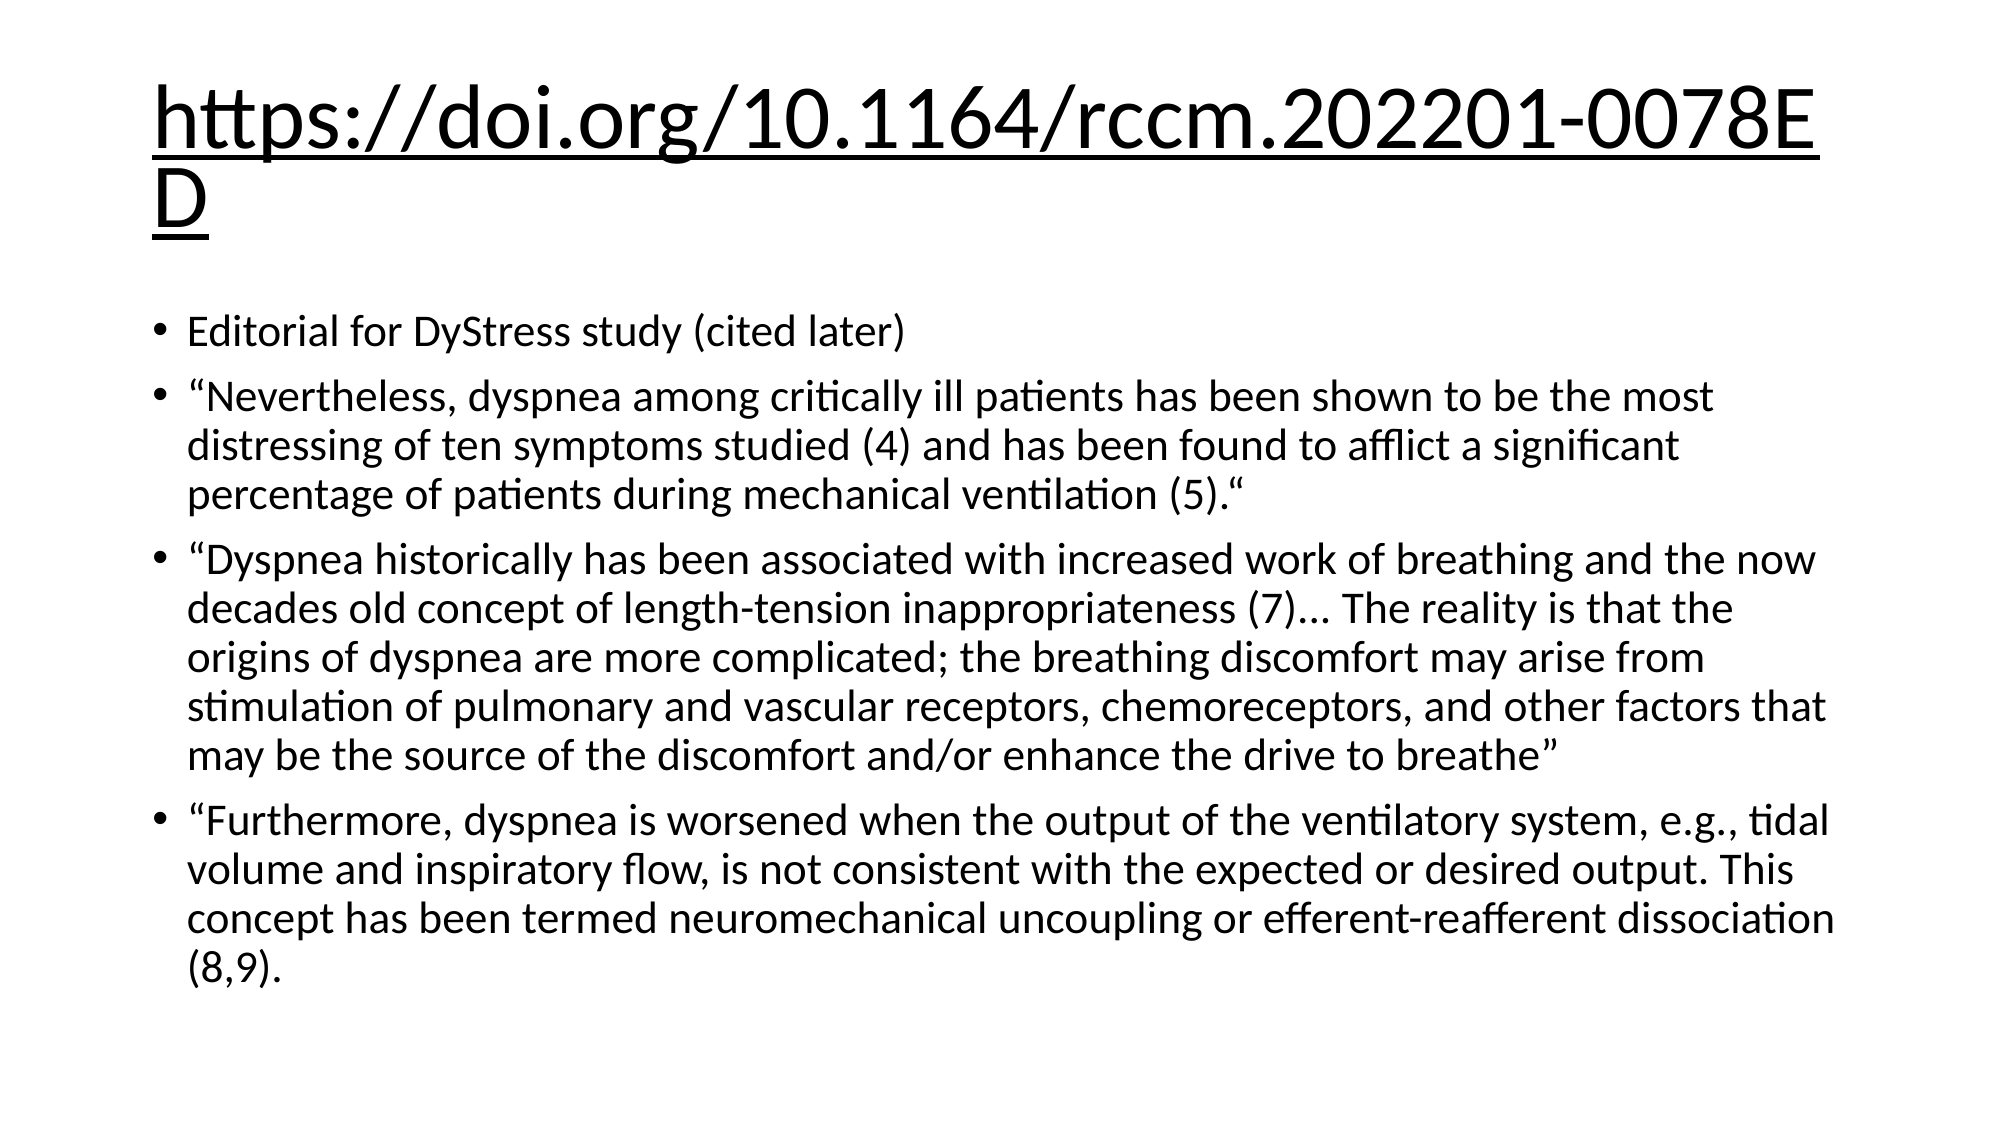

# https://doi.org/10.1164/rccm.202201-0078ED
Editorial for DyStress study (cited later)
“Nevertheless, dyspnea among critically ill patients has been shown to be the most distressing of ten symptoms studied (4) and has been found to afflict a significant percentage of patients during mechanical ventilation (5).“
“Dyspnea historically has been associated with increased work of breathing and the now decades old concept of length-tension inappropriateness (7)... The reality is that the origins of dyspnea are more complicated; the breathing discomfort may arise from stimulation of pulmonary and vascular receptors, chemoreceptors, and other factors that may be the source of the discomfort and/or enhance the drive to breathe”
“Furthermore, dyspnea is worsened when the output of the ventilatory system, e.g., tidal volume and inspiratory flow, is not consistent with the expected or desired output. This concept has been termed neuromechanical uncoupling or efferent-reafferent dissociation (8,9).